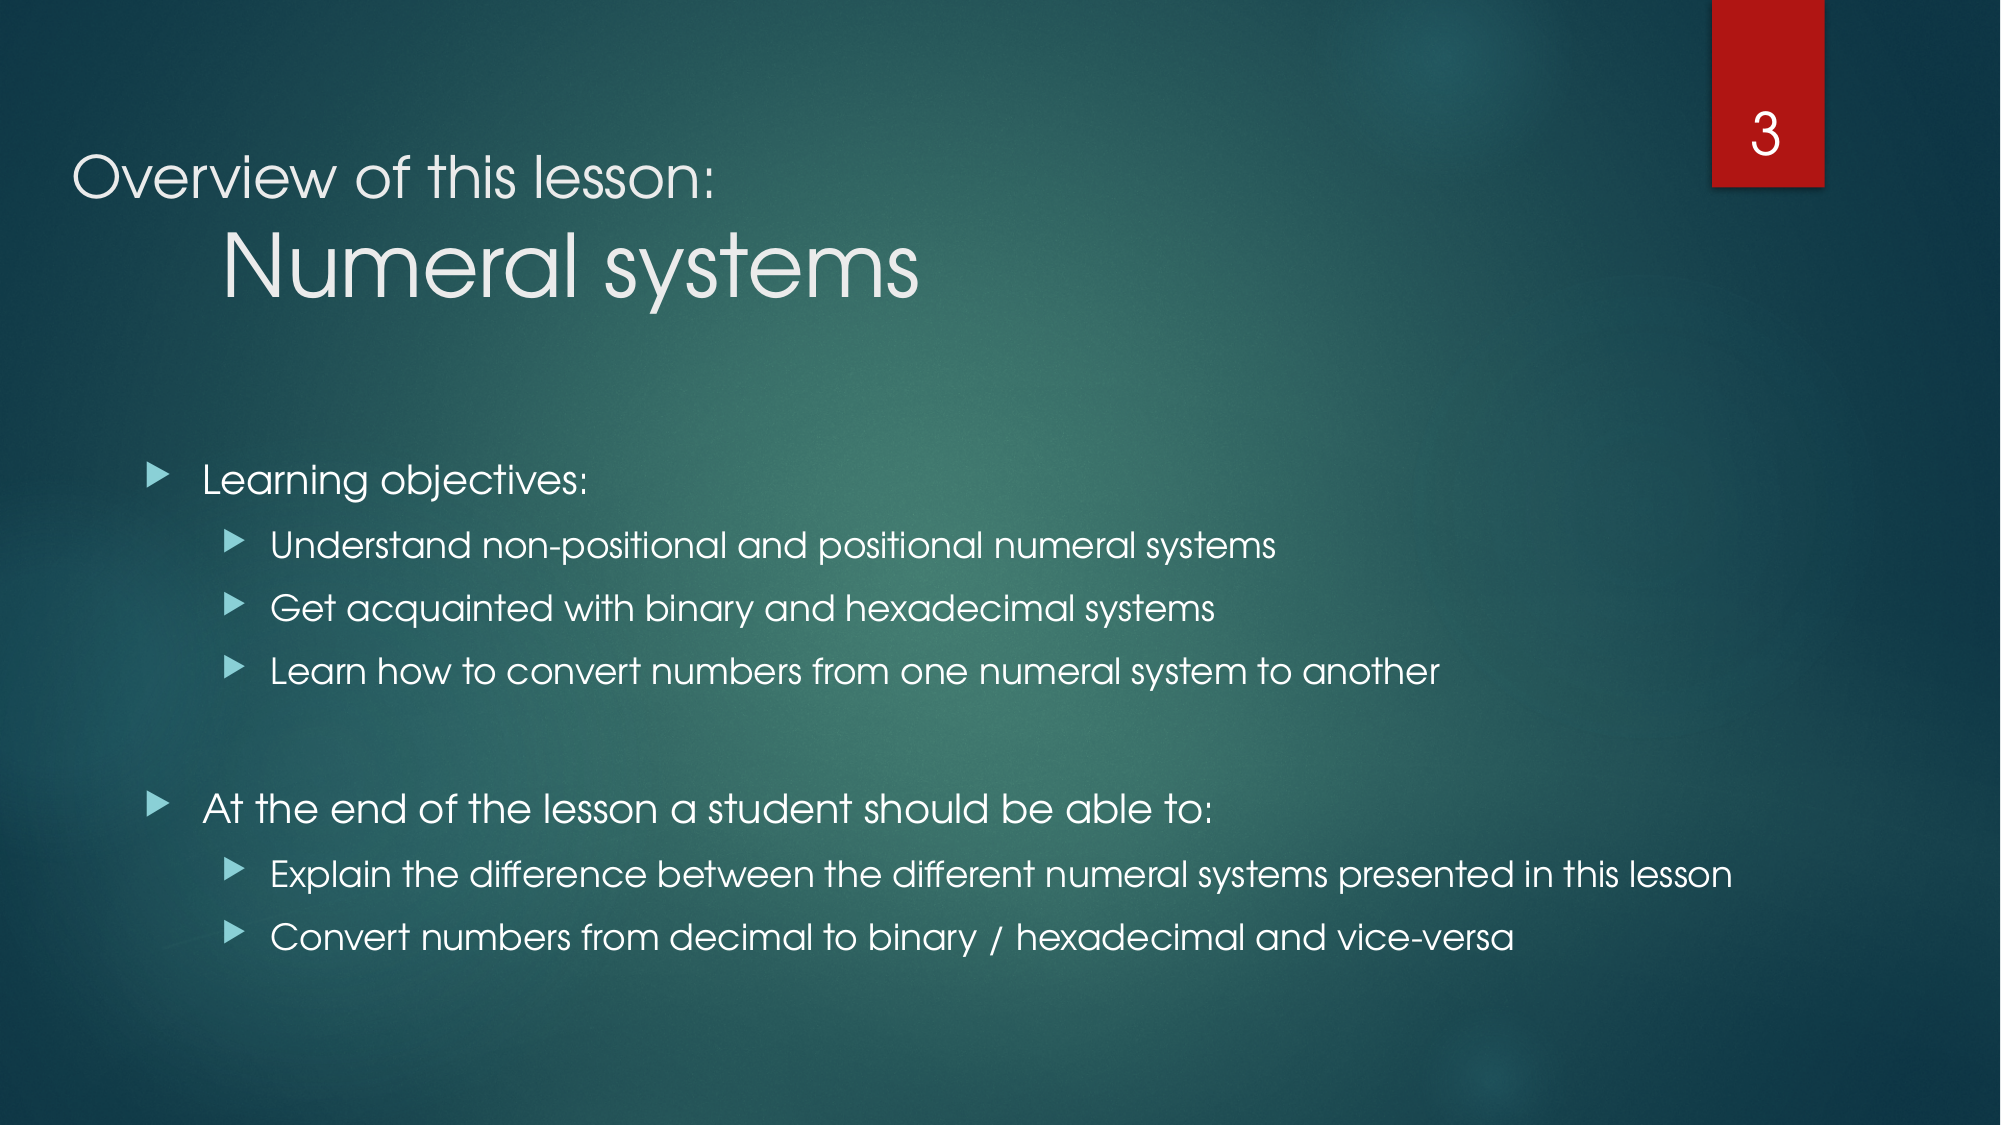

3
# Overview of this lesson: Numeral systems
Learning objectives:
Understand non-positional and positional numeral systems
Get acquainted with binary and hexadecimal systems
Learn how to convert numbers from one numeral system to another

At the end of the lesson a student should be able to:
Explain the difference between the different numeral systems presented in this lesson
Convert numbers from decimal to binary / hexadecimal and vice-versa